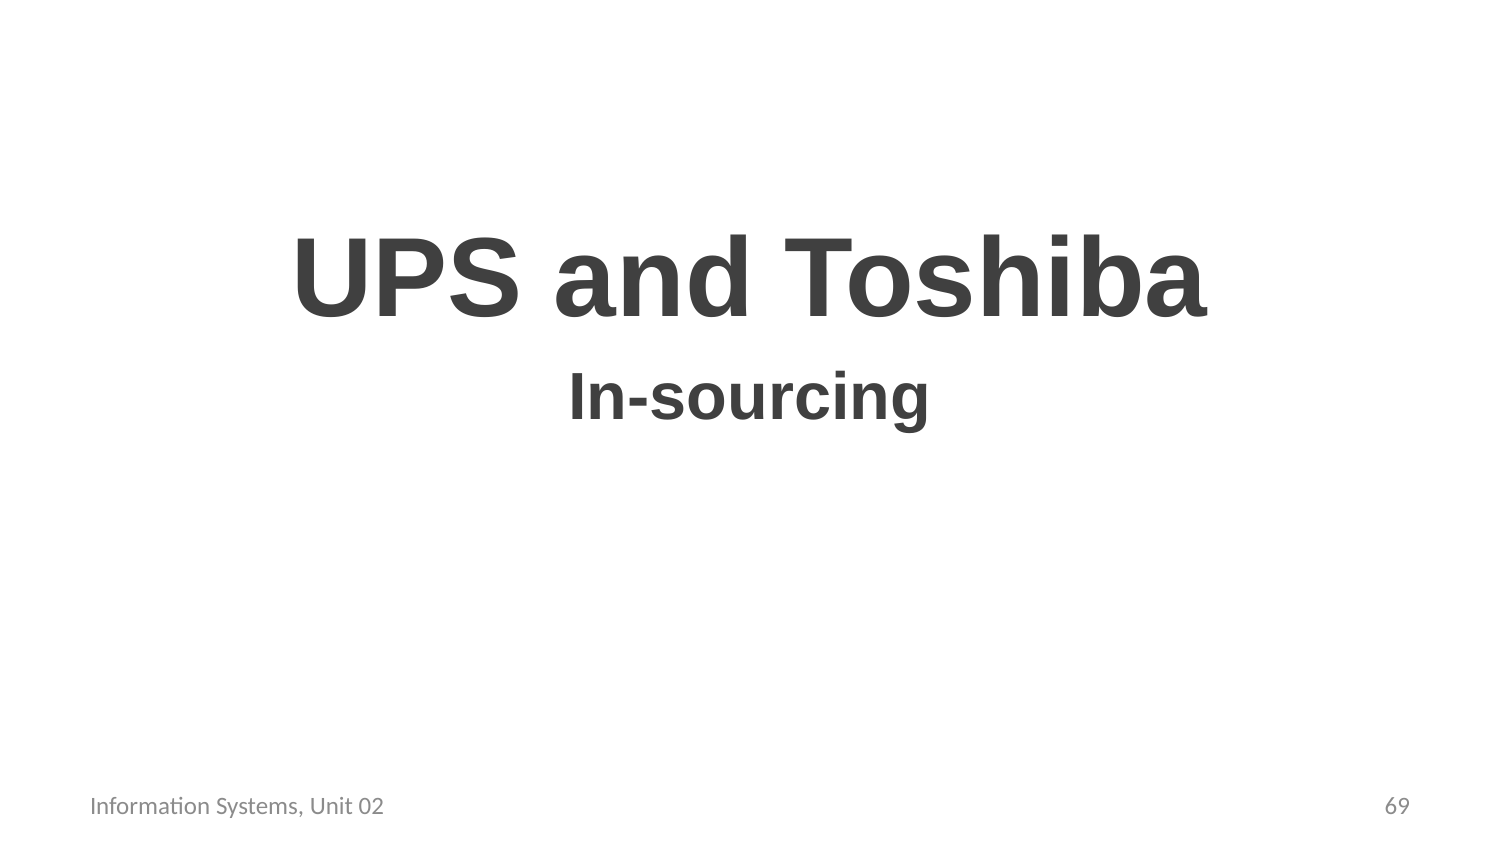

#
UPS and Toshiba
In-sourcing

Information Systems, Unit 02
69